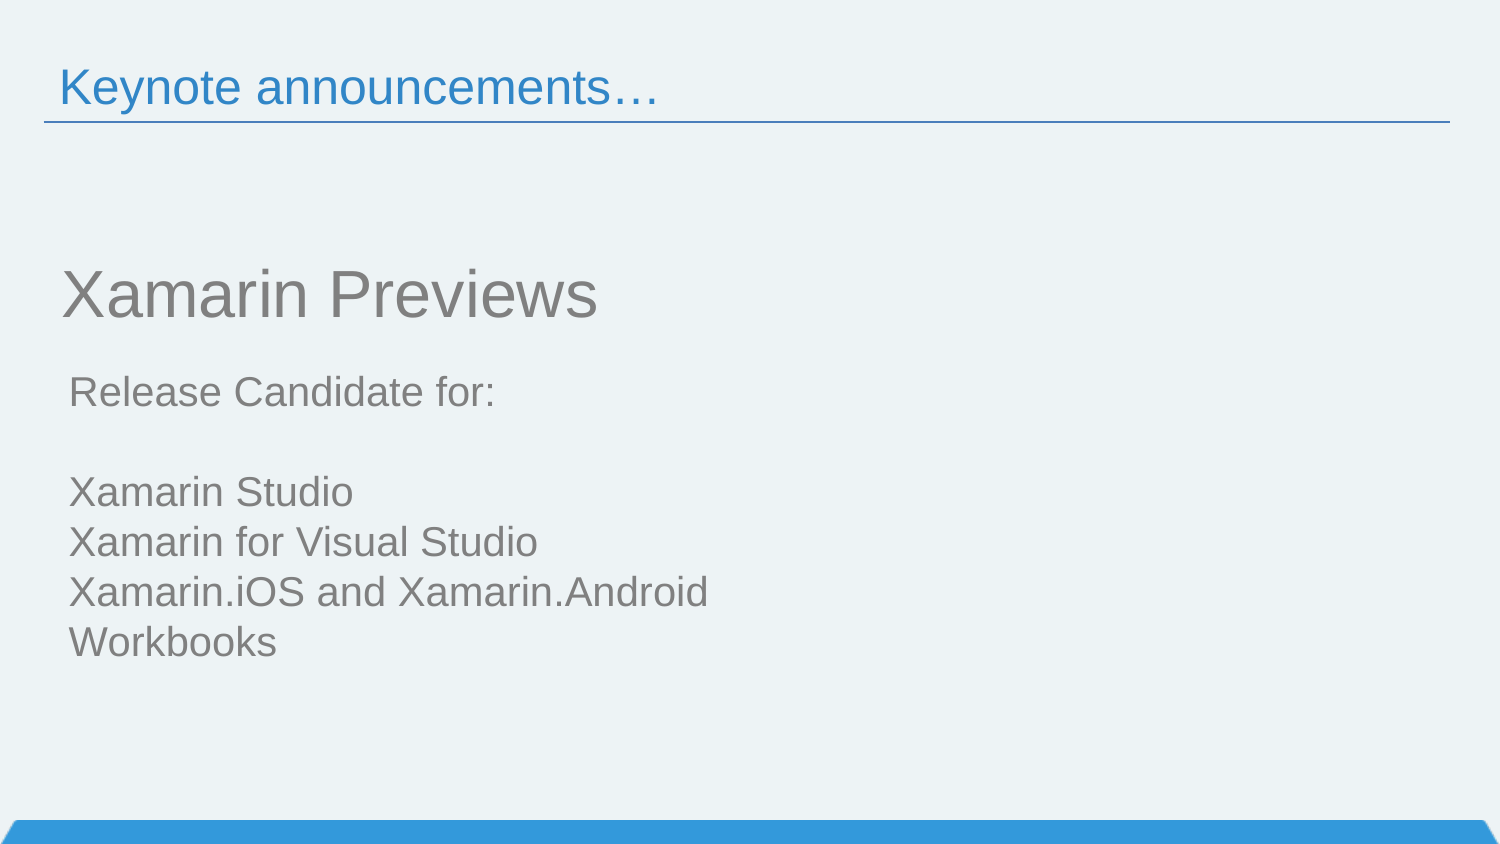

# Keynote announcements…

Xamarin Previews
Release Candidate for:
Xamarin Studio
Xamarin for Visual Studio
Xamarin.iOS and Xamarin.Android
Workbooks